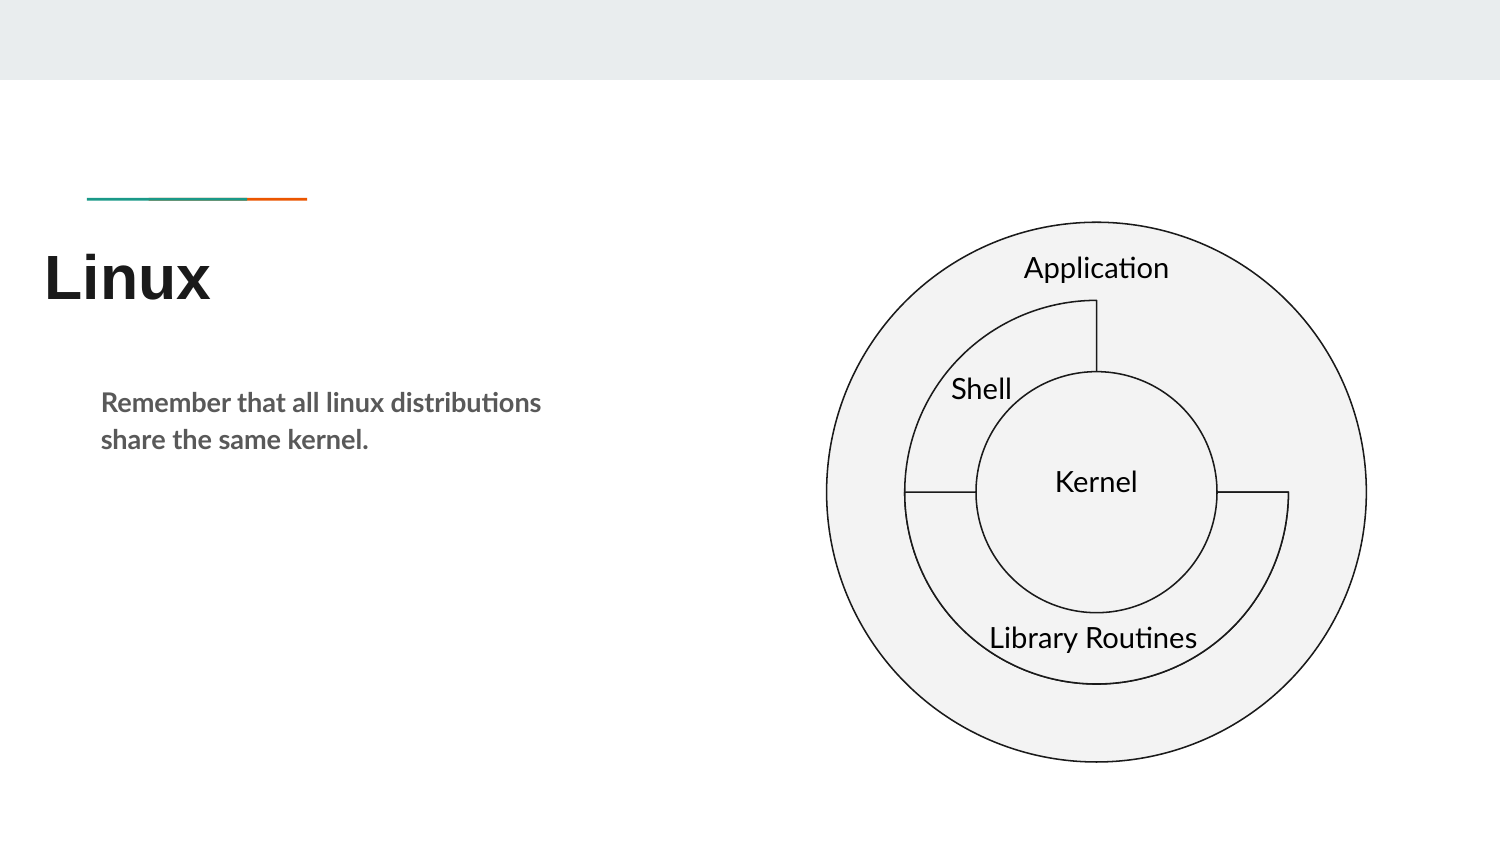

Linux

Application

Shell
Remember that all linux distributions share the same kernel.

Kernel
Library Routines